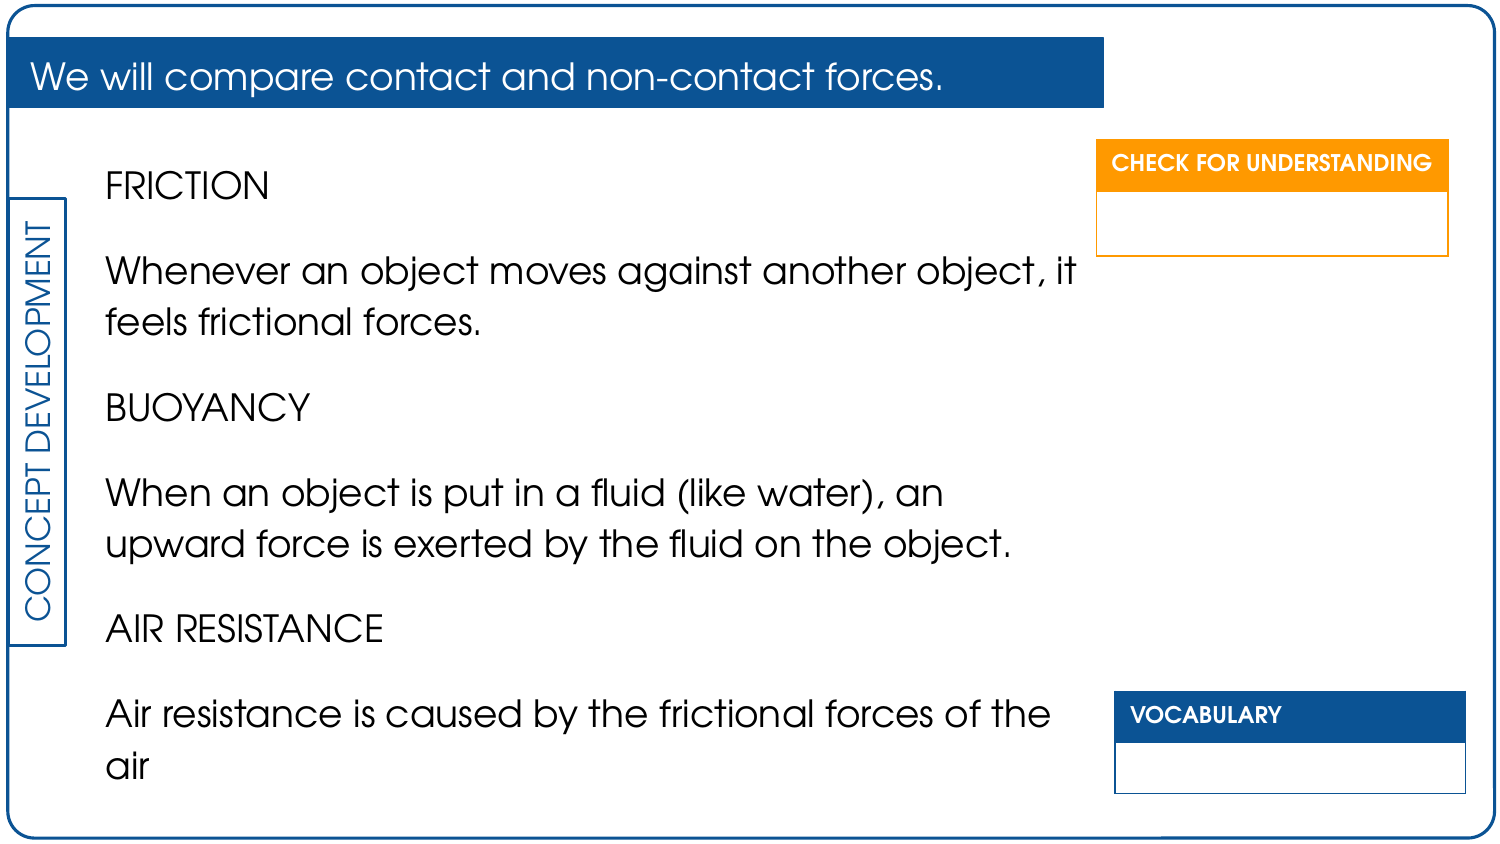

We will compare contact and non-contact forces.
FRICTION
Whenever an object moves against another object, it feels frictional forces.
BUOYANCY
When an object is put in a fluid (like water), an upward force is exerted by the fluid on the object.
AIR RESISTANCE
Air resistance is caused by the frictional forces of the air

| CHECK FOR UNDERSTANDING |
| --- |
|  |
| VOCABULARY |
| --- |
|  |